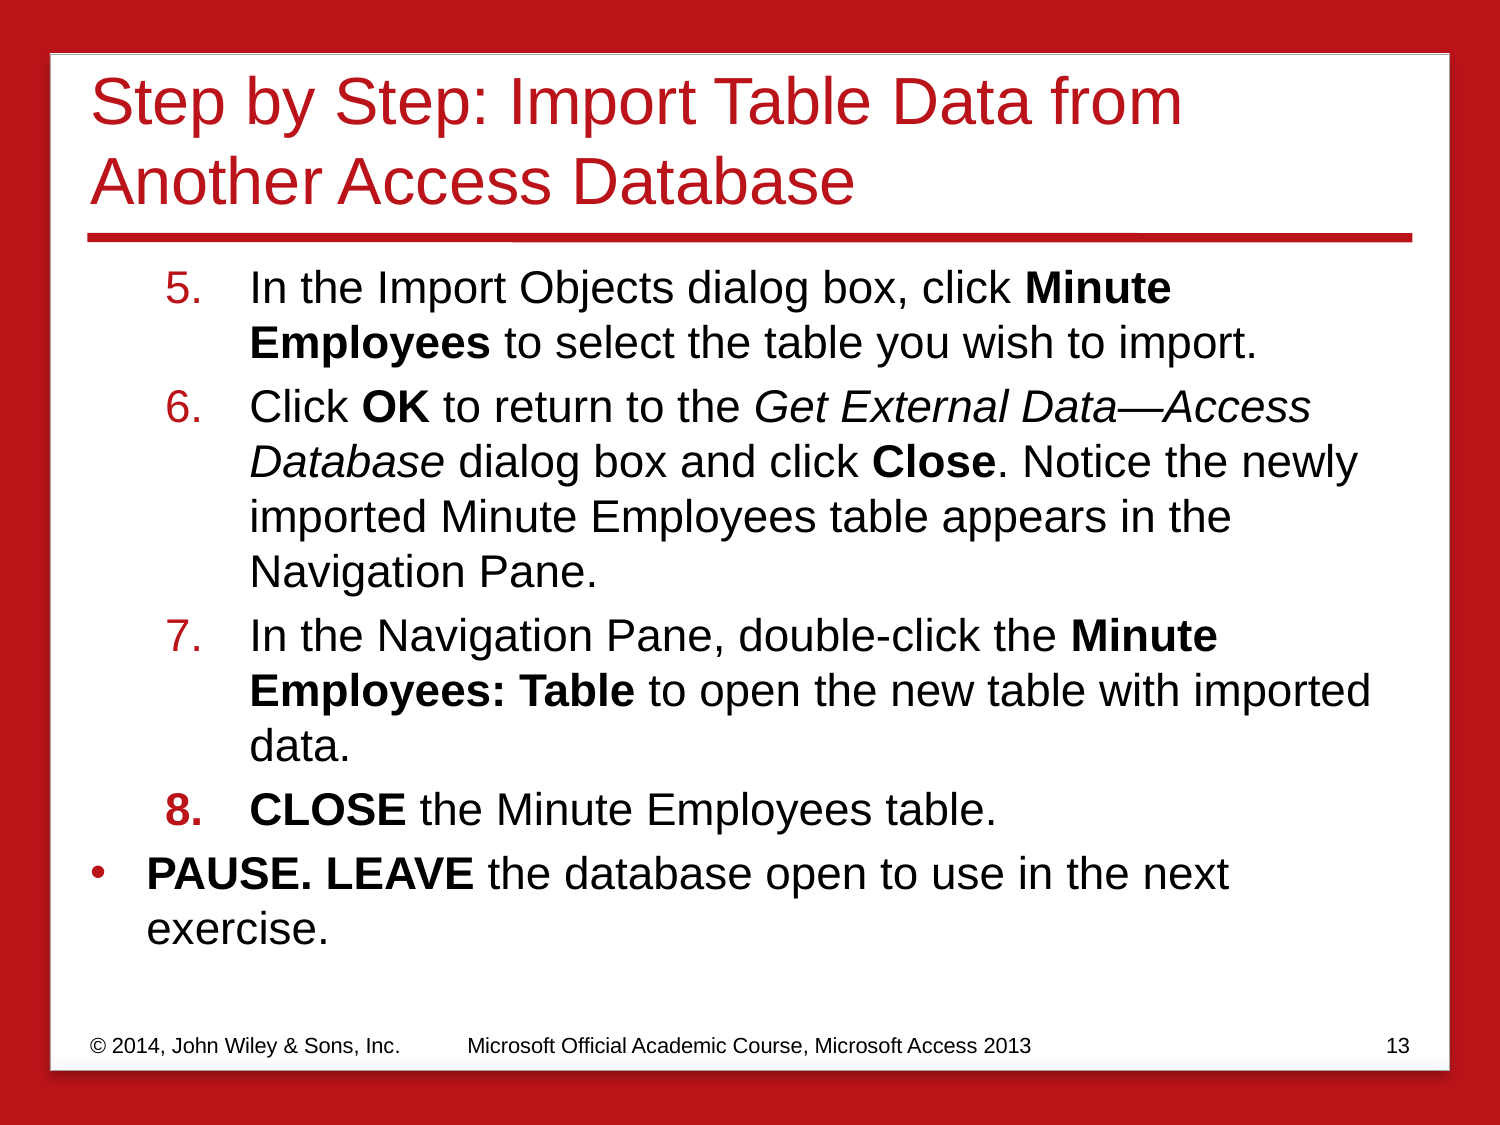

# Step by Step: Import Table Data from Another Access Database
In the Import Objects dialog box, click Minute Employees to select the table you wish to import.
Click OK to return to the Get External Data—Access Database dialog box and click Close. Notice the newly imported Minute Employees table appears in the Navigation Pane.
In the Navigation Pane, double-click the Minute Employees: Table to open the new table with imported data.
CLOSE the Minute Employees table.
PAUSE. LEAVE the database open to use in the next exercise.
© 2014, John Wiley & Sons, Inc.
Microsoft Official Academic Course, Microsoft Access 2013
13